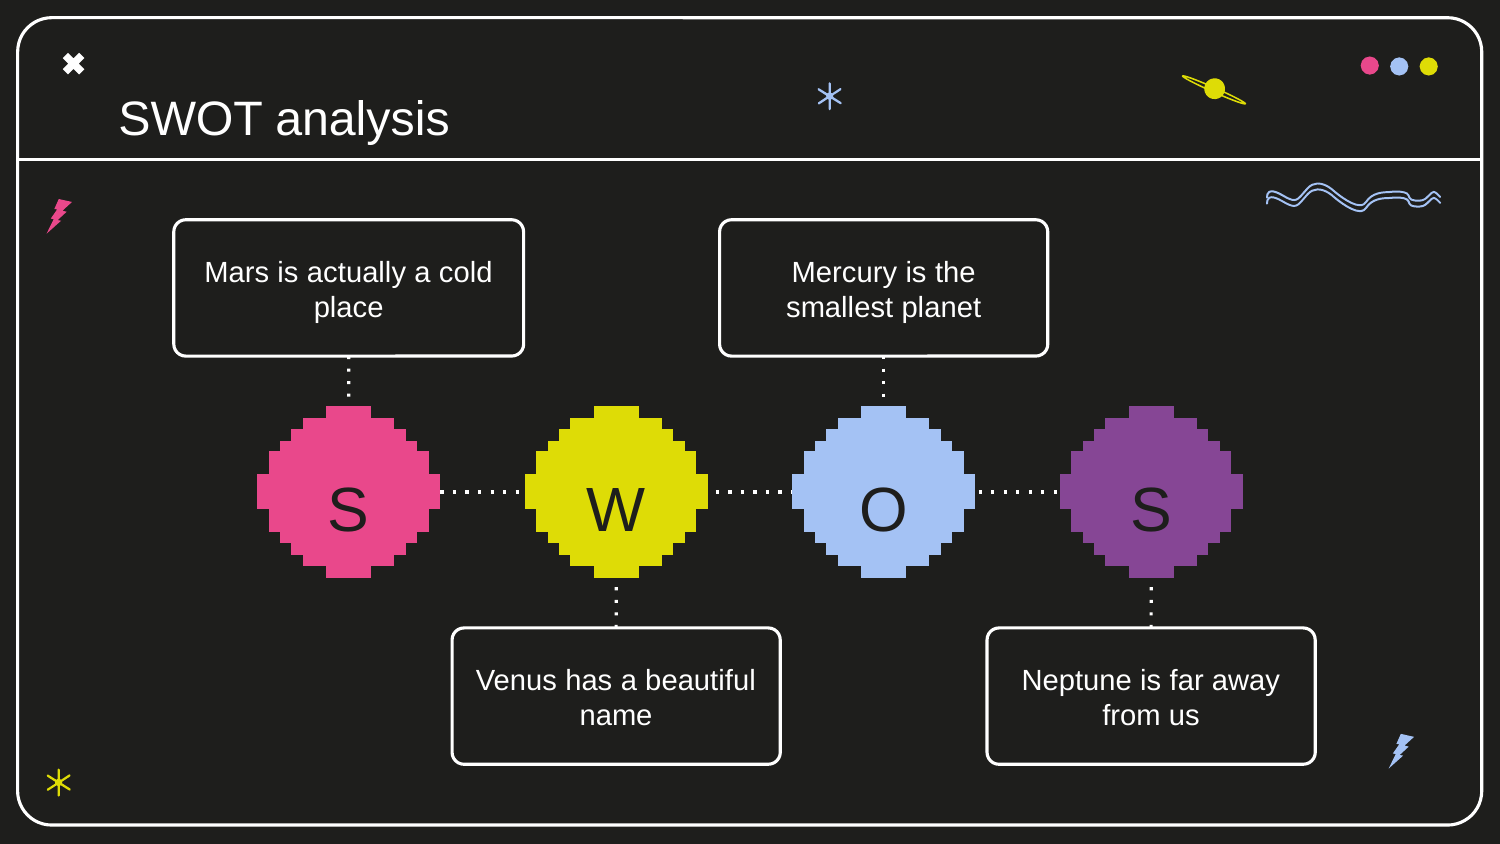

# SWOT analysis
Mars is actually a cold place
Mercury is the smallest planet

S

W

O

S

Venus has a beautiful name
Neptune is far away from us